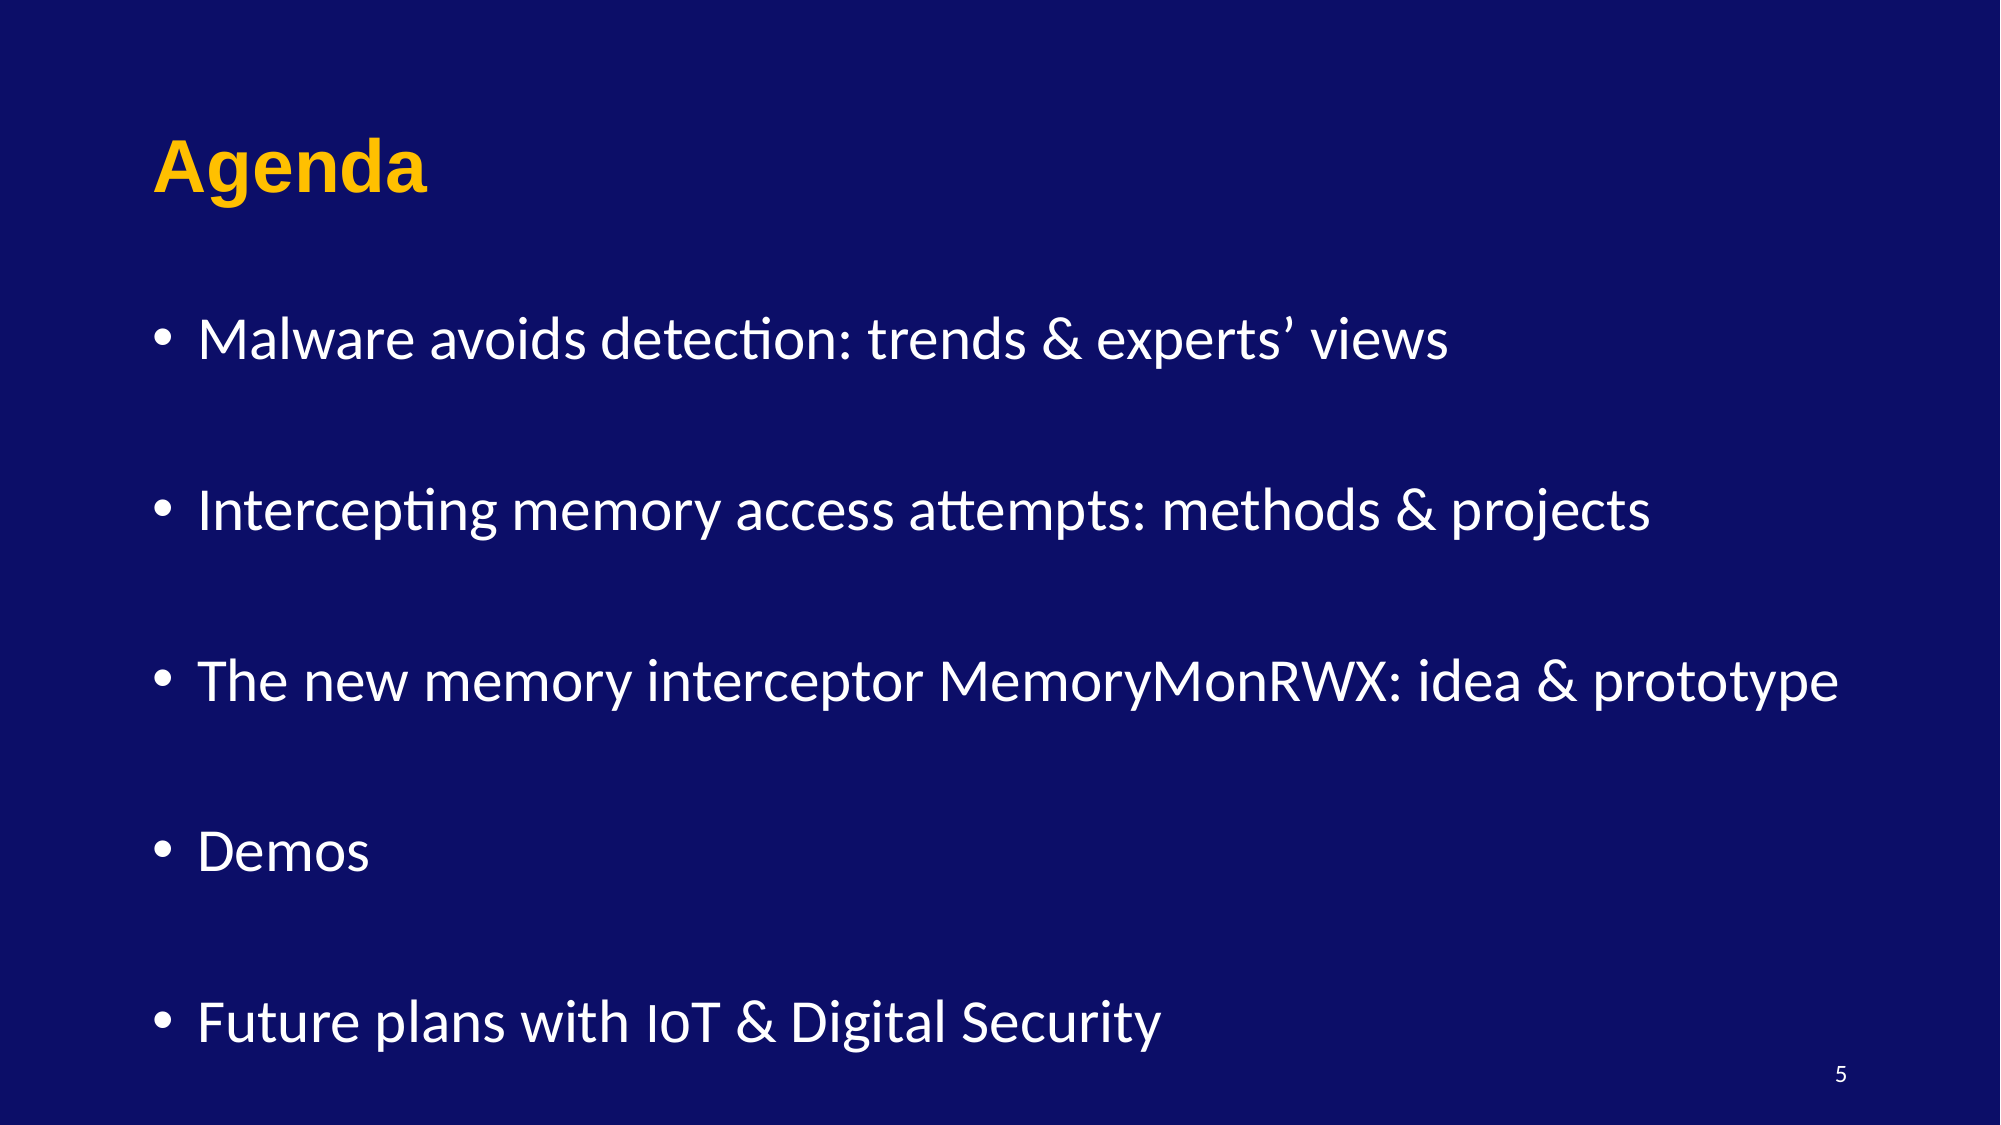

# Agenda
Malware avoids detection: trends & experts’ views

Intercepting memory access attempts: methods & projects

The new memory interceptor MemoryMonRWX: idea & prototype

Demos

Future plans with IoT & Digital Security
5